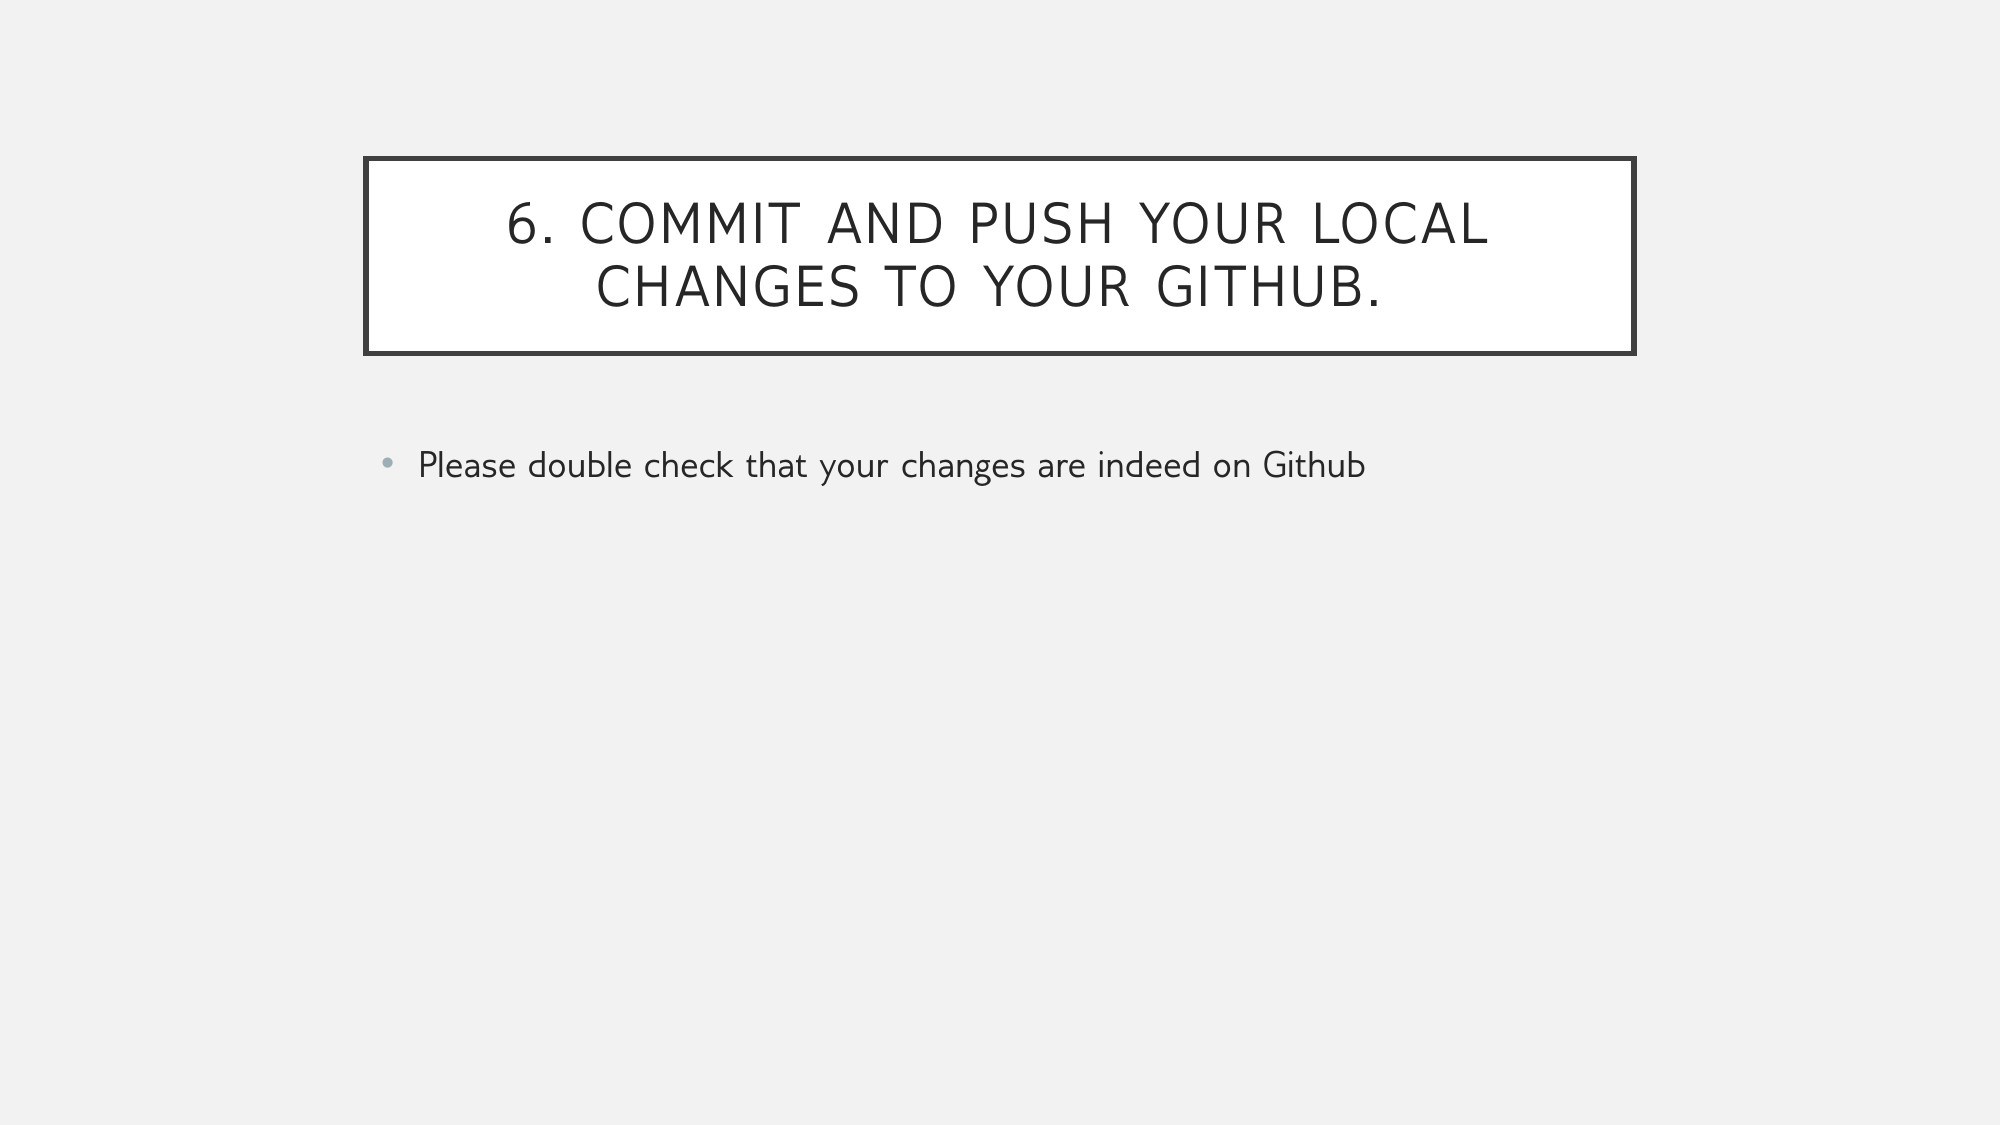

# 6. Commit and push your local changes to your Github.
Please double check that your changes are indeed on Github